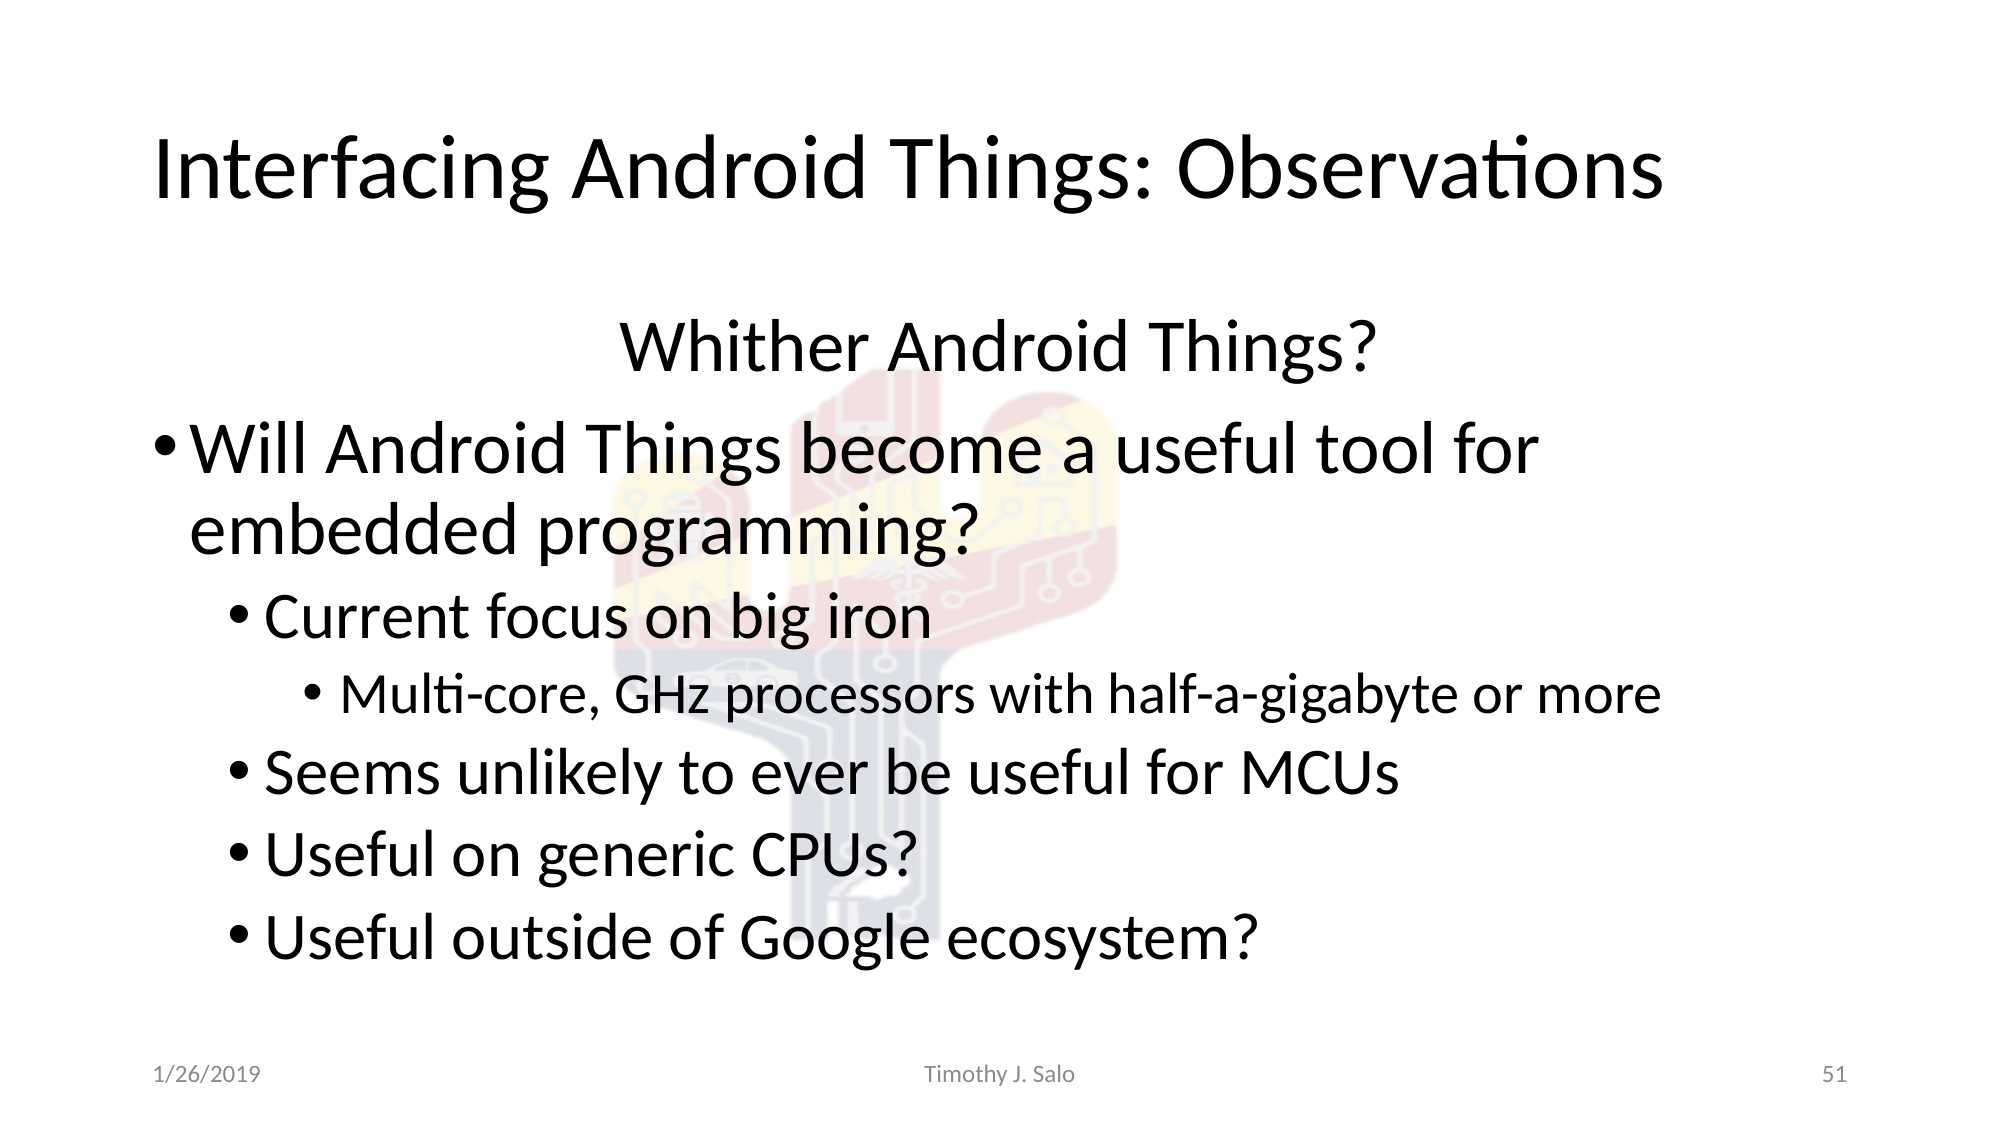

# Interfacing Android Things: Observations
Whither Android Things?
Will Android Things become a useful tool for embedded programming?
Current focus on big iron
Multi-core, GHz processors with half-a-gigabyte or more
Seems unlikely to ever be useful for MCUs
Useful on generic CPUs?
Useful outside of Google ecosystem?
1/26/2019
Timothy J. Salo
51